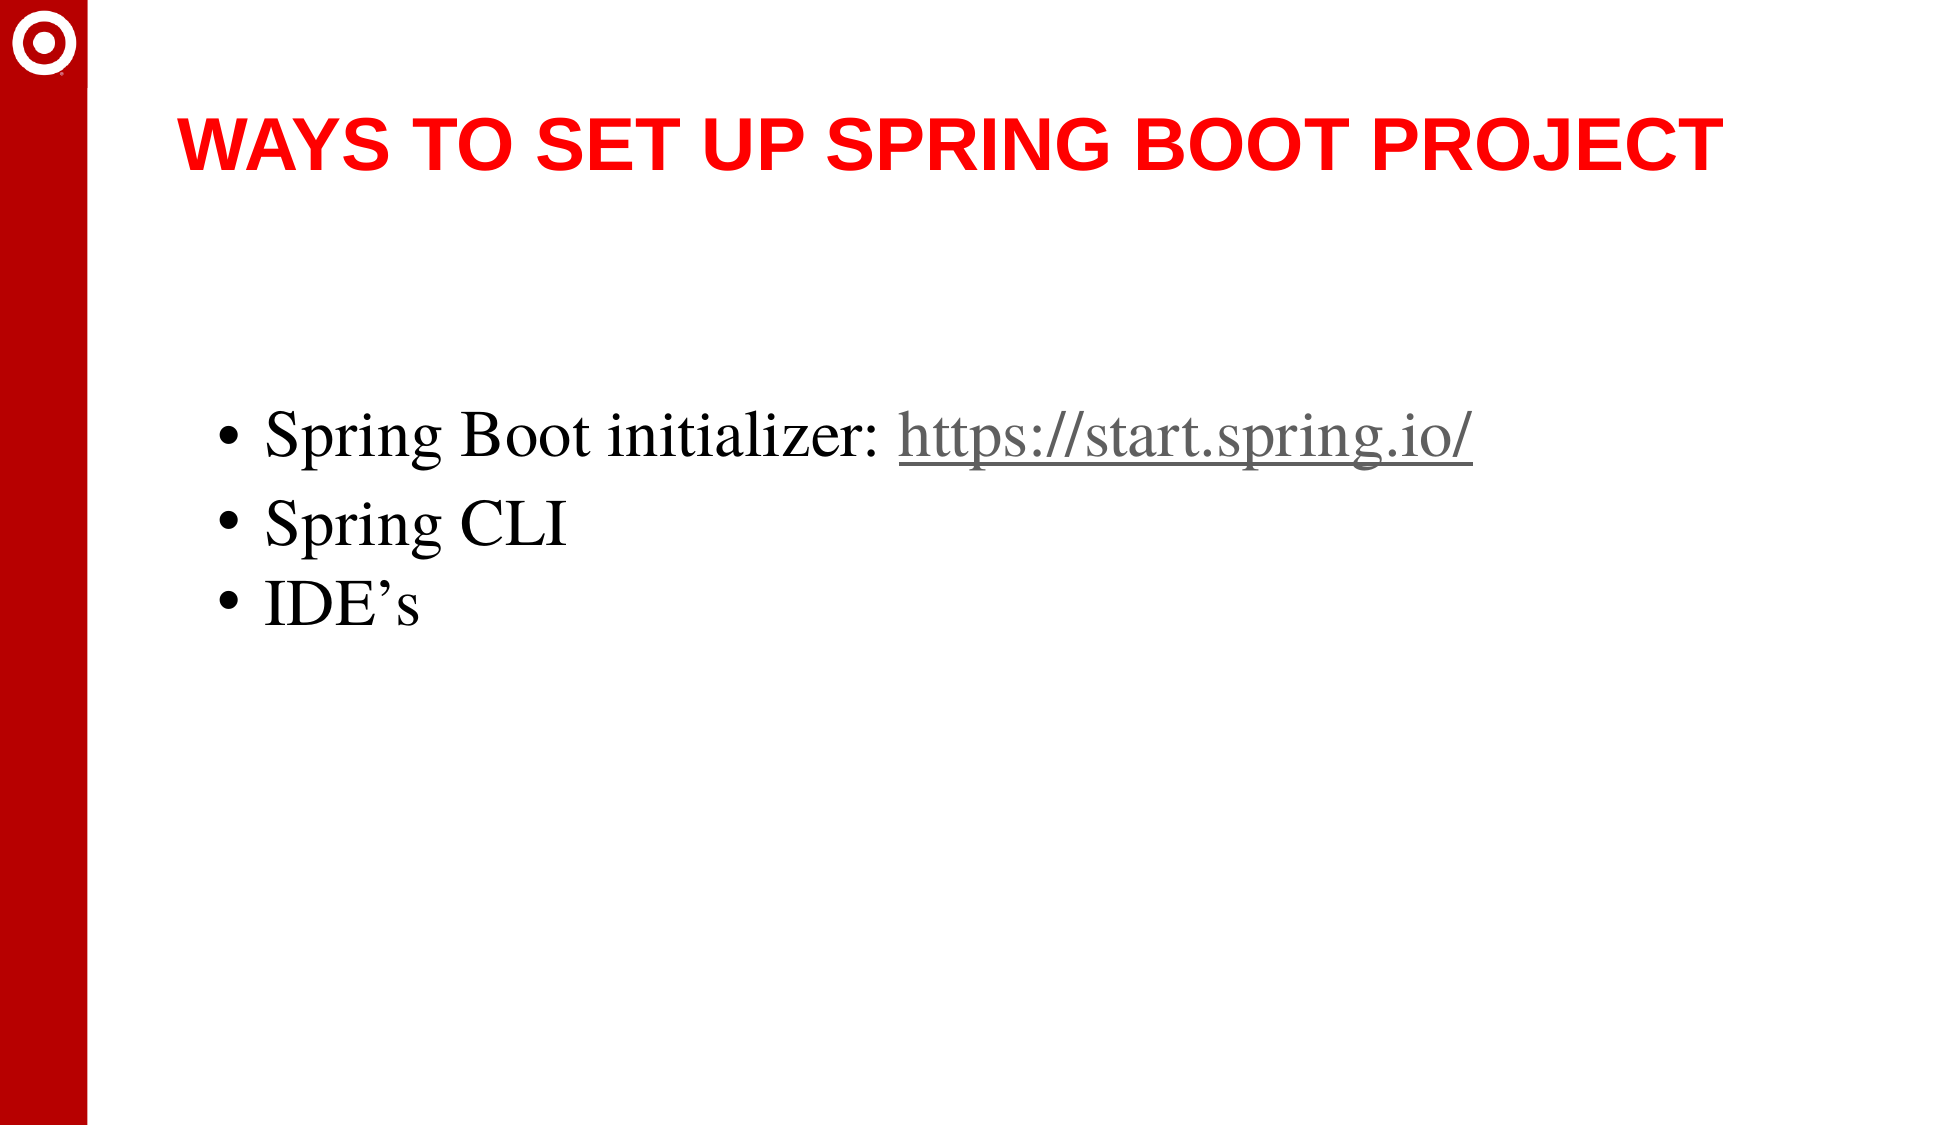

Ways to set up Spring boot project
Spring Boot initializer: https://start.spring.io/
Spring CLI
IDE’s